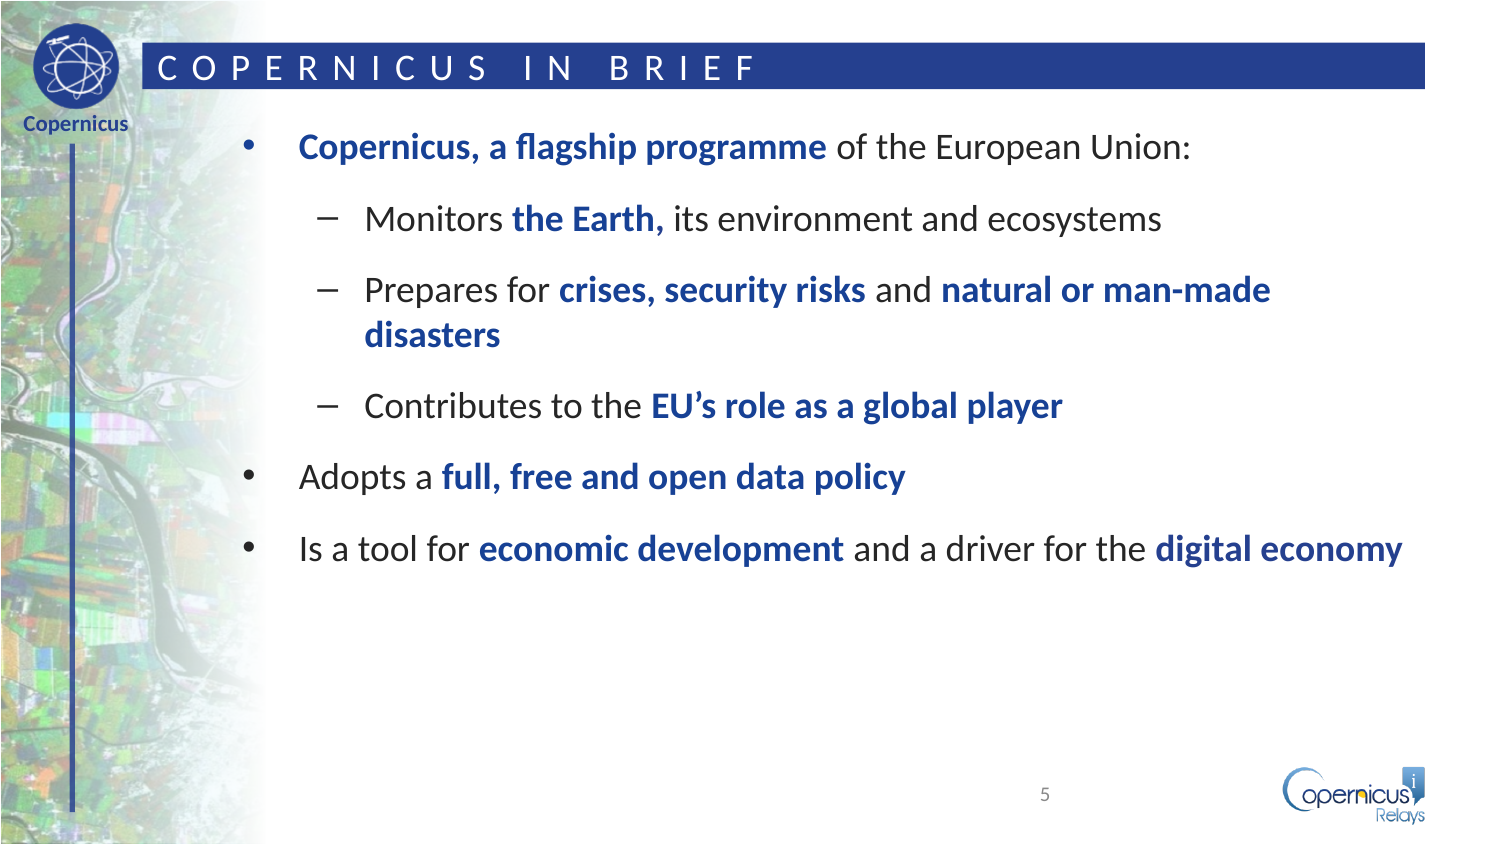

# COPERNICUS IN BRIEF
Copernicus, a flagship programme of the European Union:
Monitors the Earth, its environment and ecosystems
Prepares for crises, security risks and natural or man-made disasters
Contributes to the EU’s role as a global player
Adopts a full, free and open data policy
Is a tool for economic development and a driver for the digital economy
5